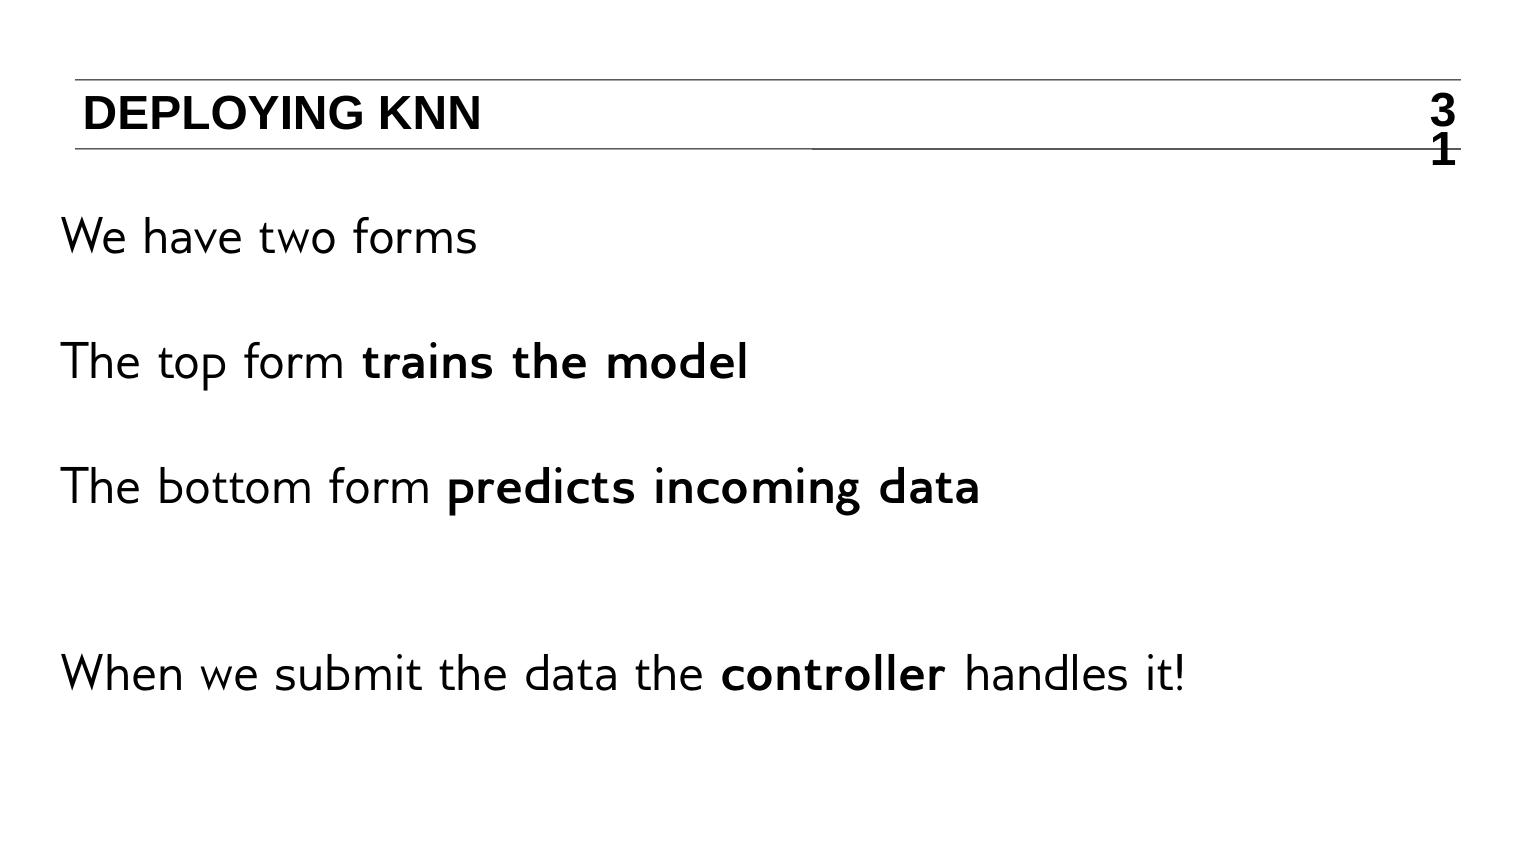

Deploying knn
31
We have two forms

The top form trains the model

The bottom form predicts incoming data

When we submit the data the controller handles it!